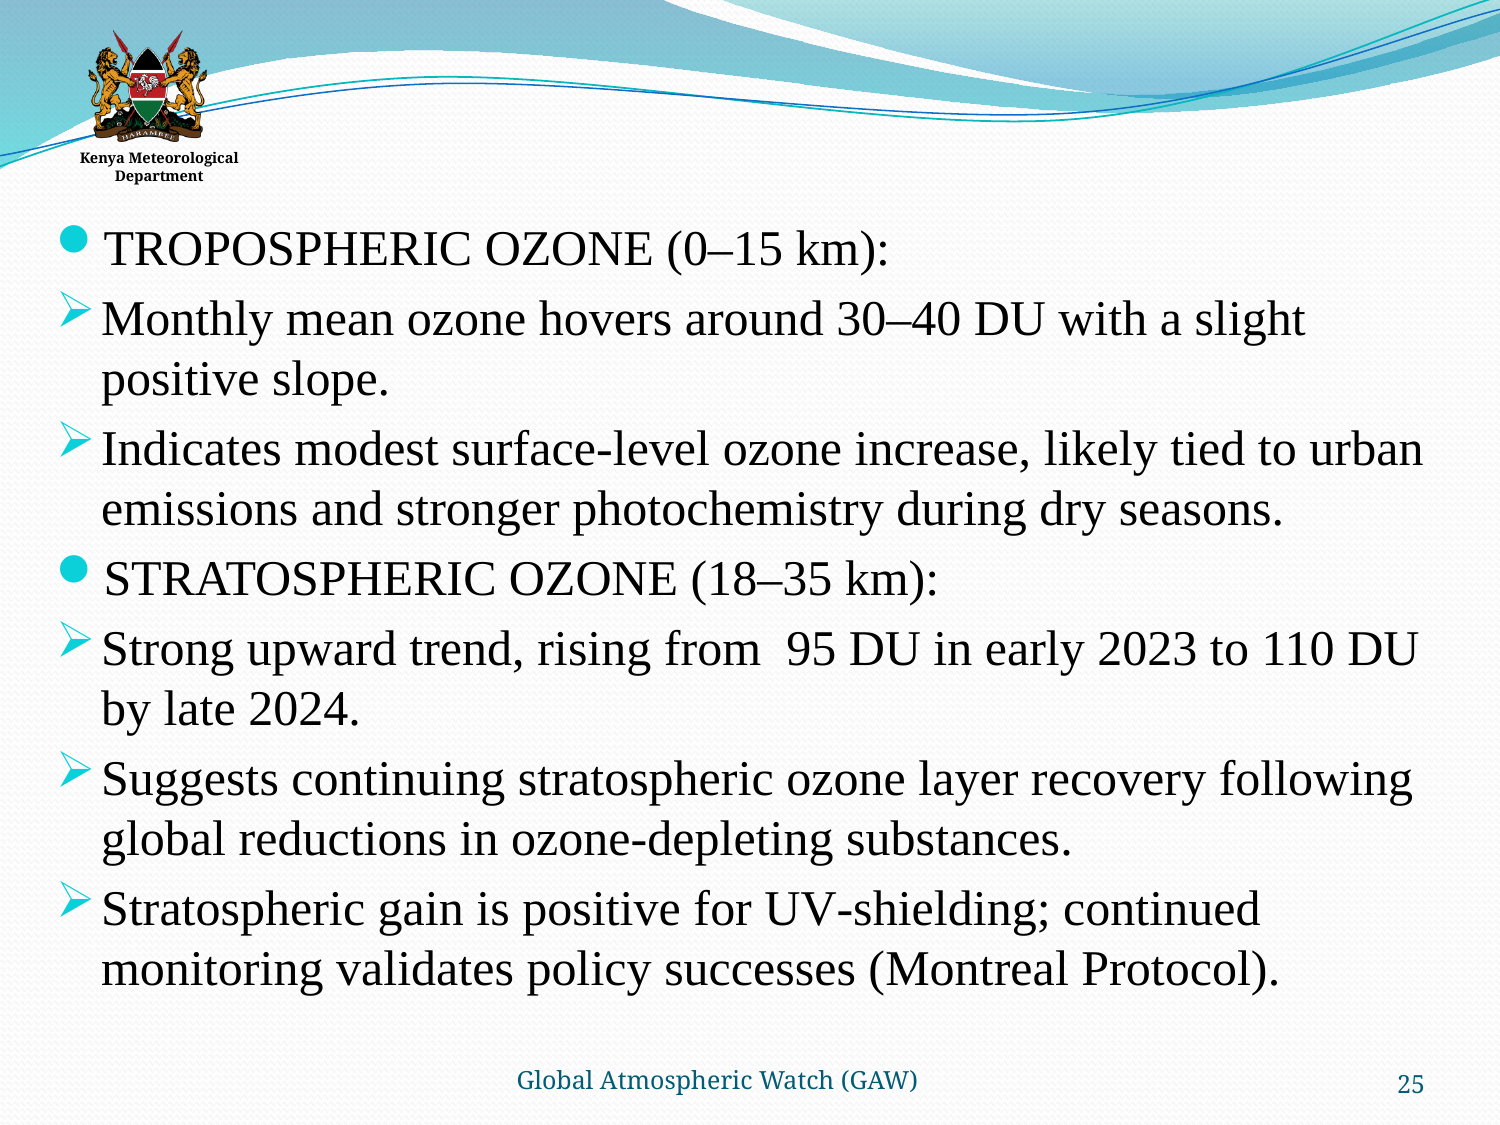

TROPOSPHERIC OZONE (0–15 km):
Monthly mean ozone hovers around 30–40 DU with a slight positive slope.
Indicates modest surface‐level ozone increase, likely tied to urban emissions and stronger photochemistry during dry seasons.
STRATOSPHERIC OZONE (18–35 km):
Strong upward trend, rising from  95 DU in early 2023 to 110 DU by late 2024.
Suggests continuing stratospheric ozone layer recovery following global reductions in ozone‐depleting substances.
Stratospheric gain is positive for UV‐shielding; continued monitoring validates policy successes (Montreal Protocol).

25
Global Atmospheric Watch (GAW)